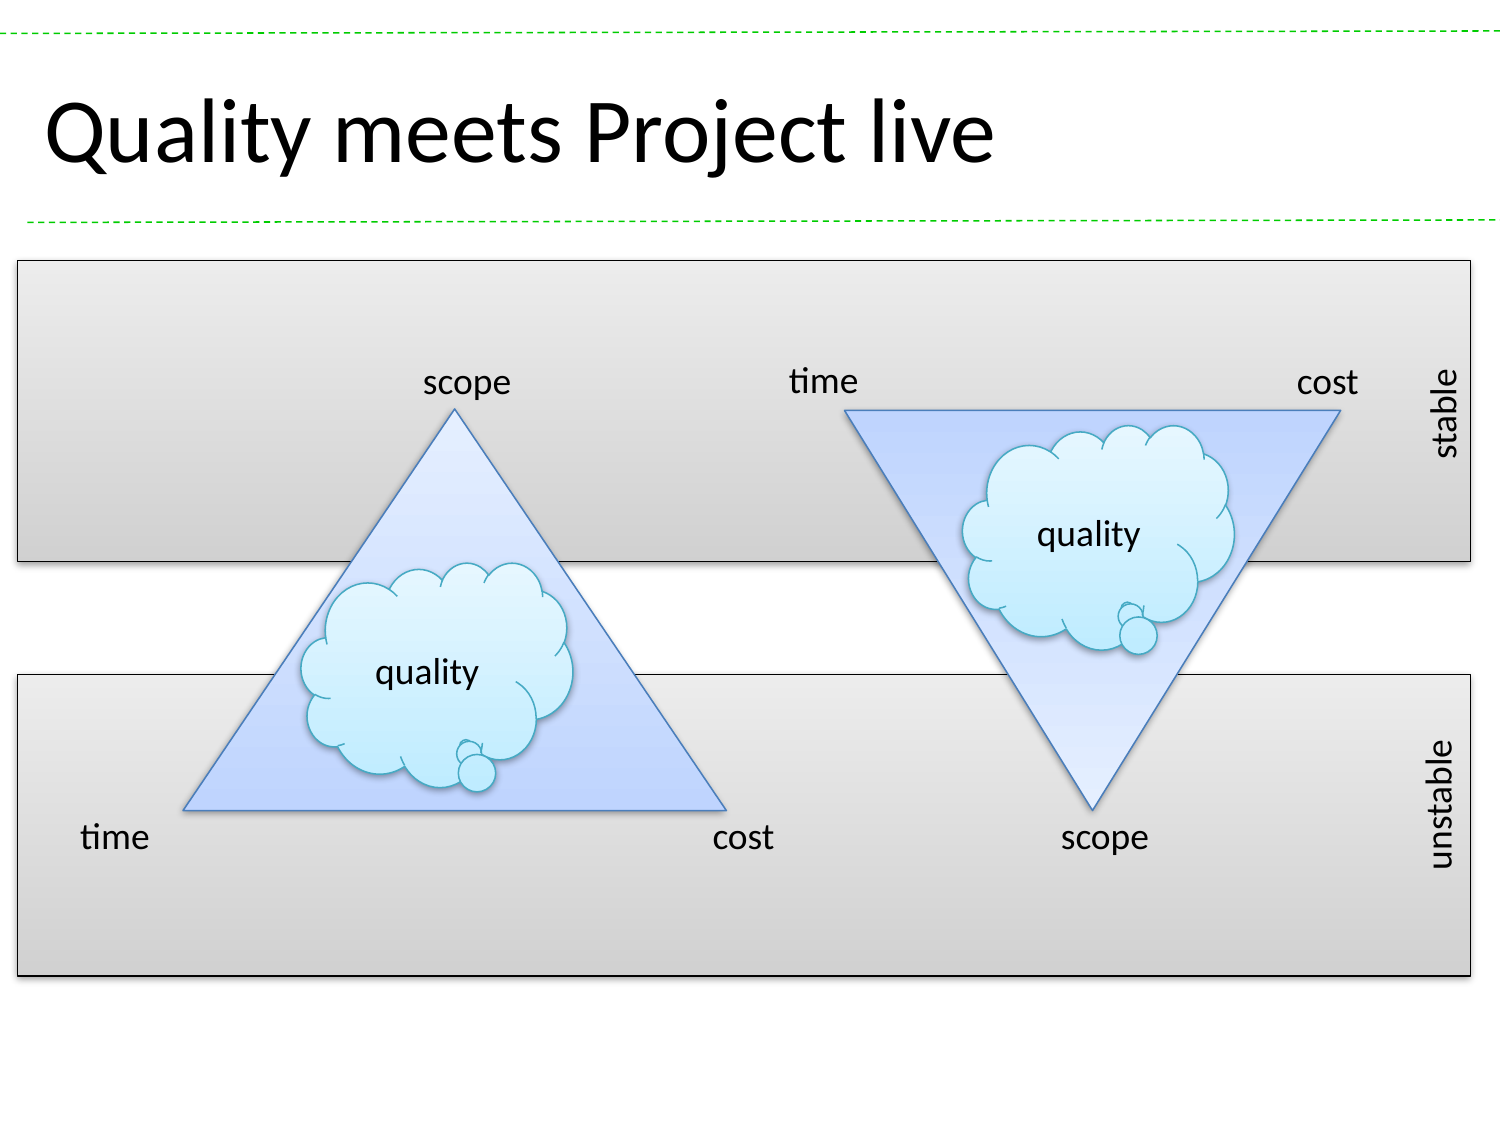

# Quality meets Project live

time
scope
cost
stable

quality
quality

unstable
time
cost
scope